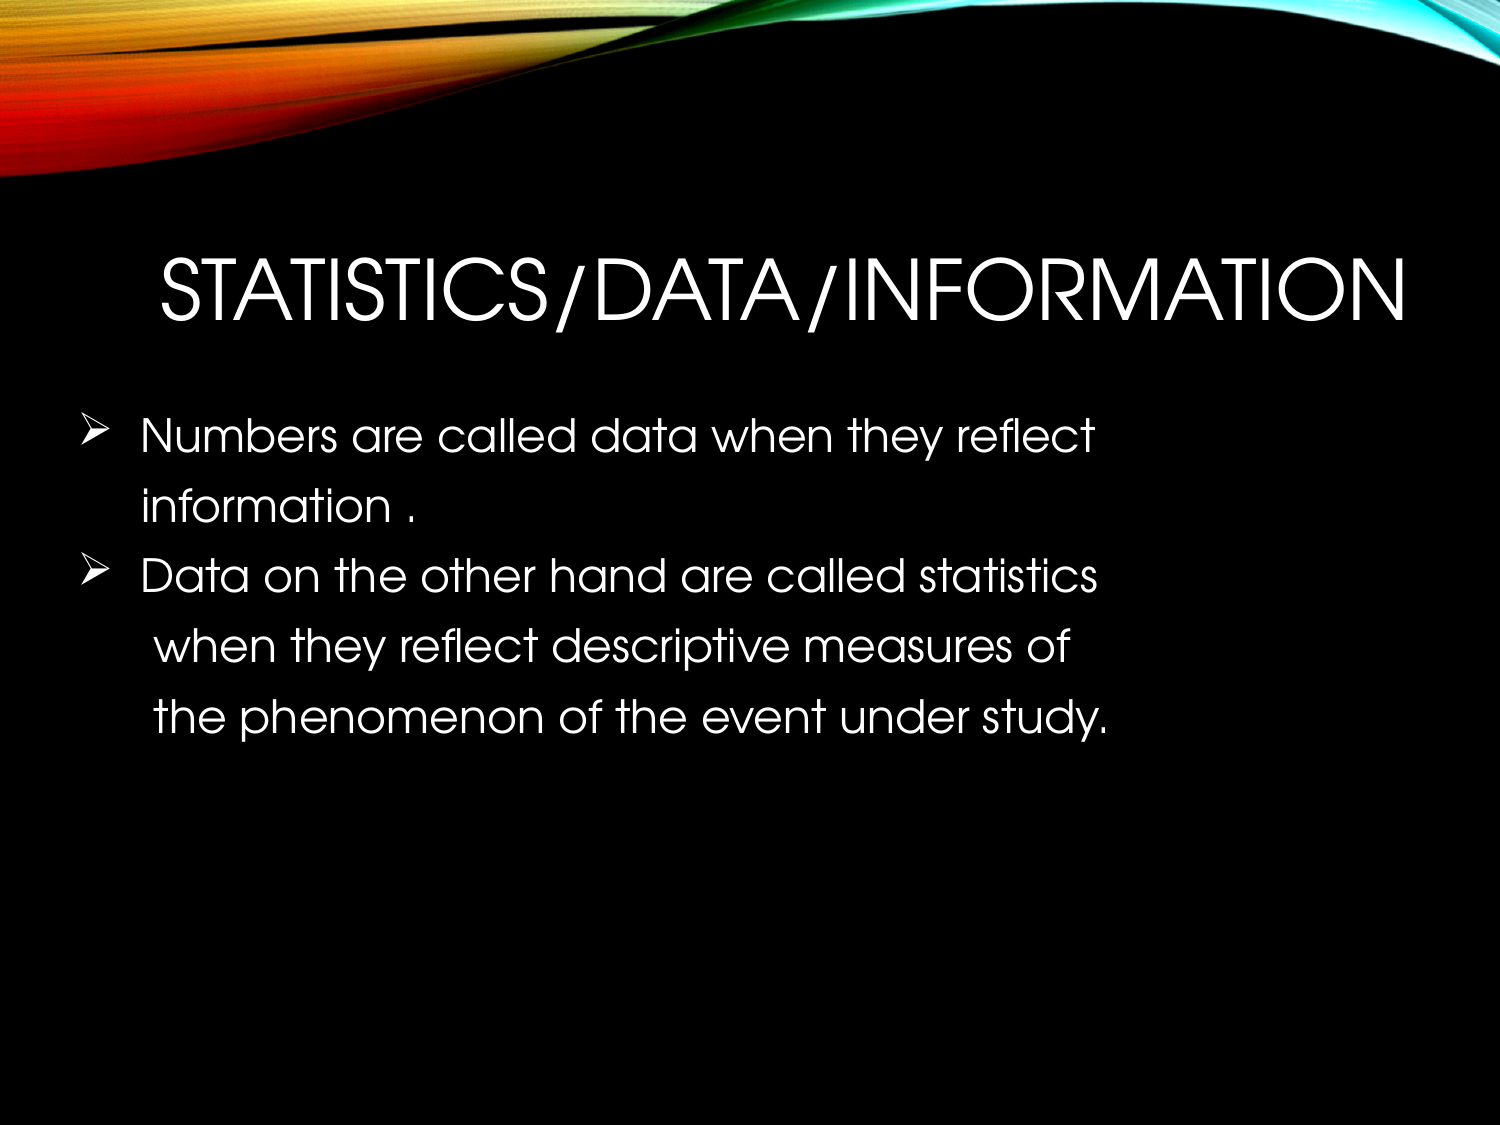

# Statistics/Data/information
  Numbers are called data when they reflect
     information .
  Data on the other hand are called statistics
      when they reflect descriptive measures of
      the phenomenon of the event under study.